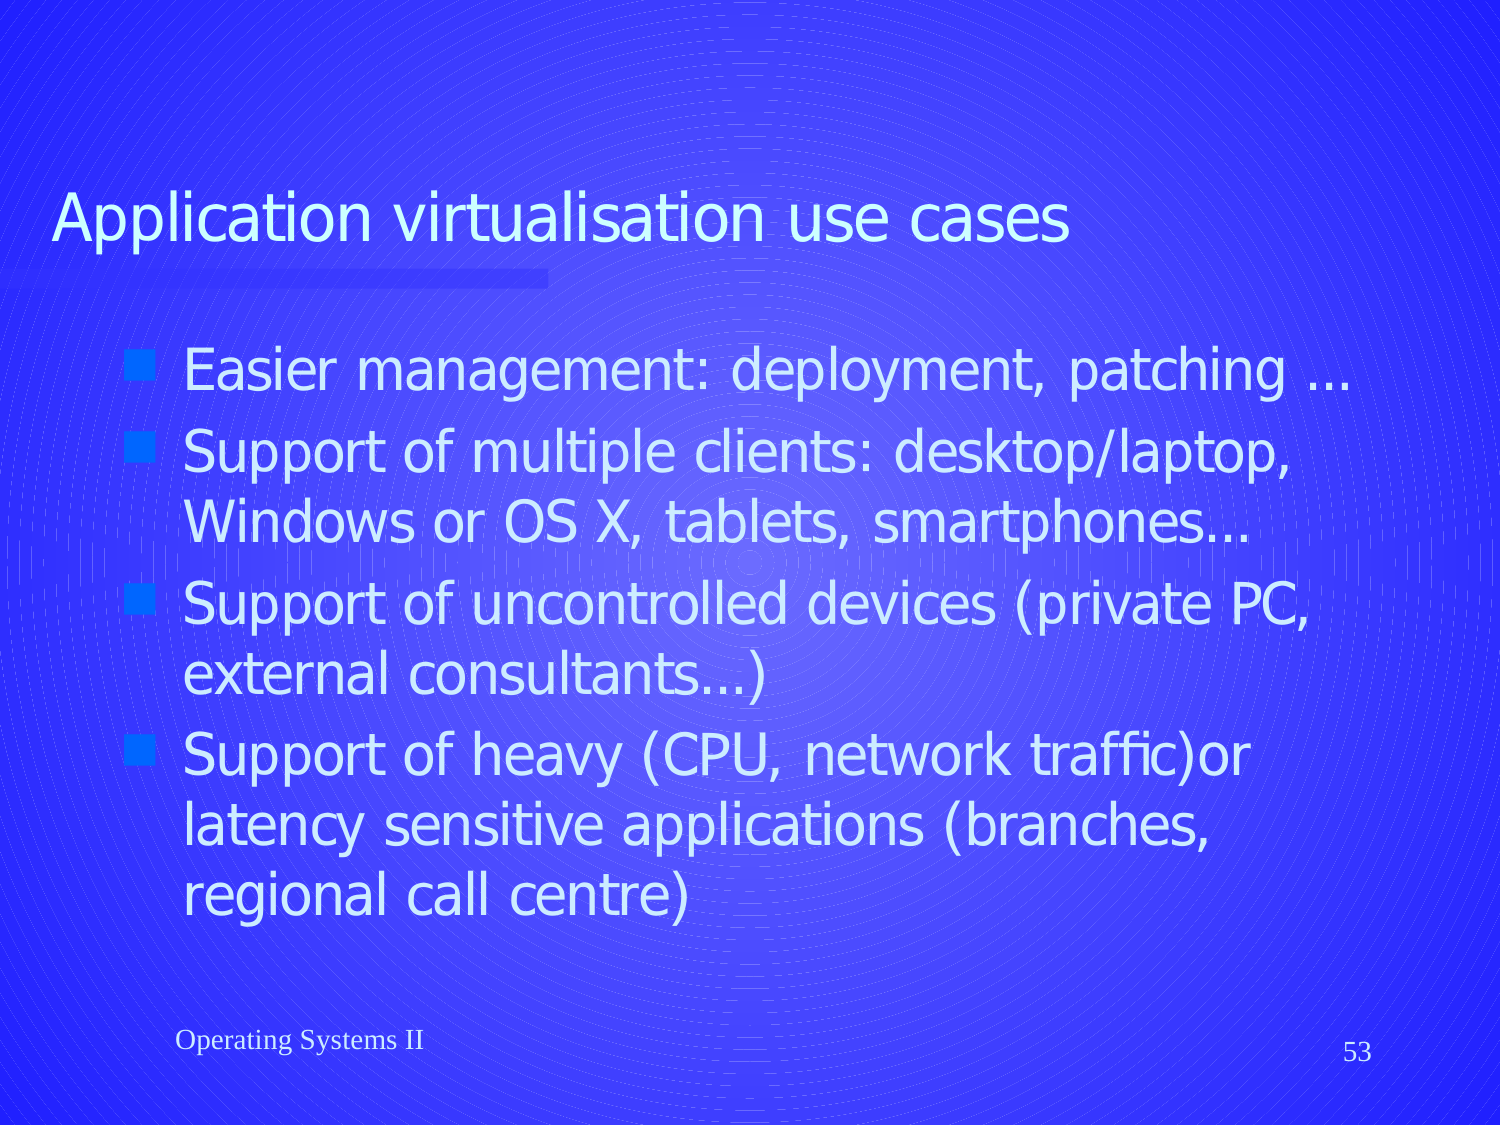

# Application virtualisation use cases
Easier management: deployment, patching …
Support of multiple clients: desktop/laptop, Windows or OS X, tablets, smartphones…
Support of uncontrolled devices (private PC, external consultants…)
Support of heavy (CPU, network traffic)or latency sensitive applications (branches, regional call centre)
Operating Systems II
53